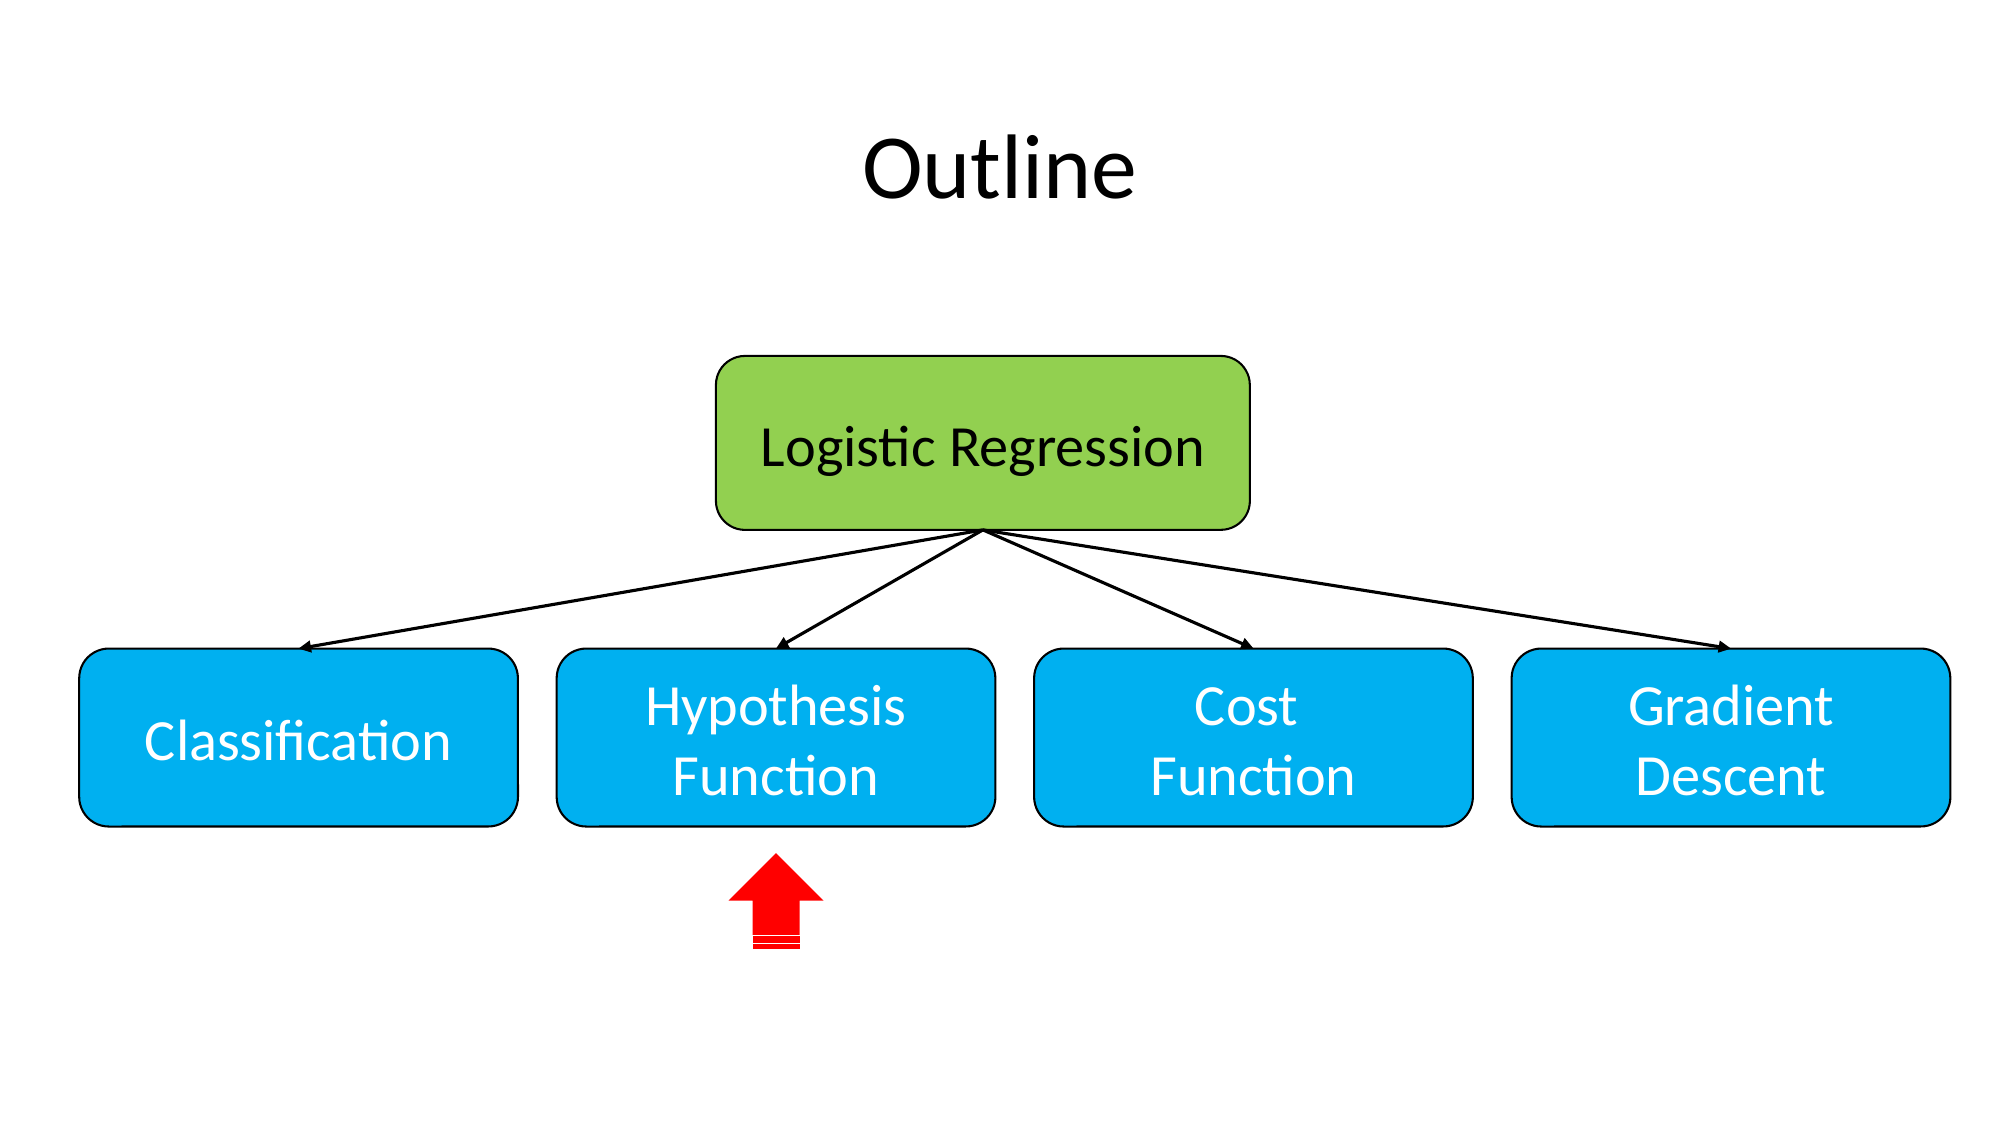

# Outline
Logistic Regression
Classification
Hypothesis Function
Cost
Function
Gradient Descent